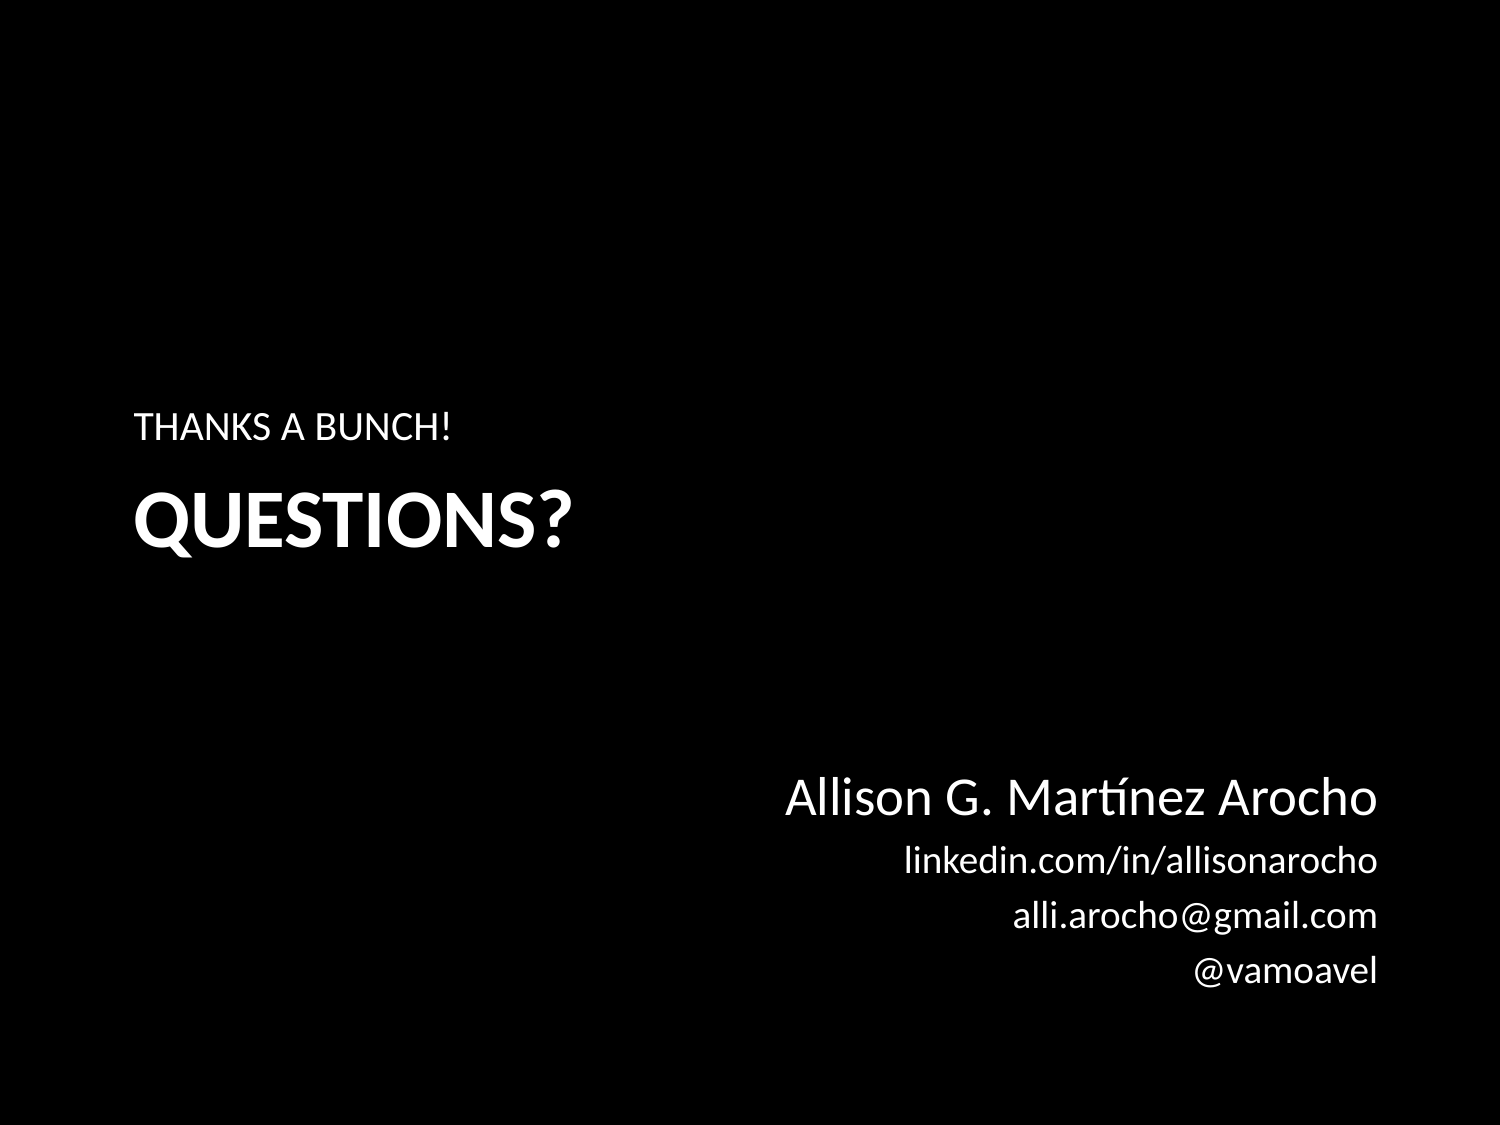

THANKS A BUNCH!
# Questions?
Allison G. Martínez Arocho
linkedin.com/in/allisonarocho
alli.arocho@gmail.com
@vamoavel